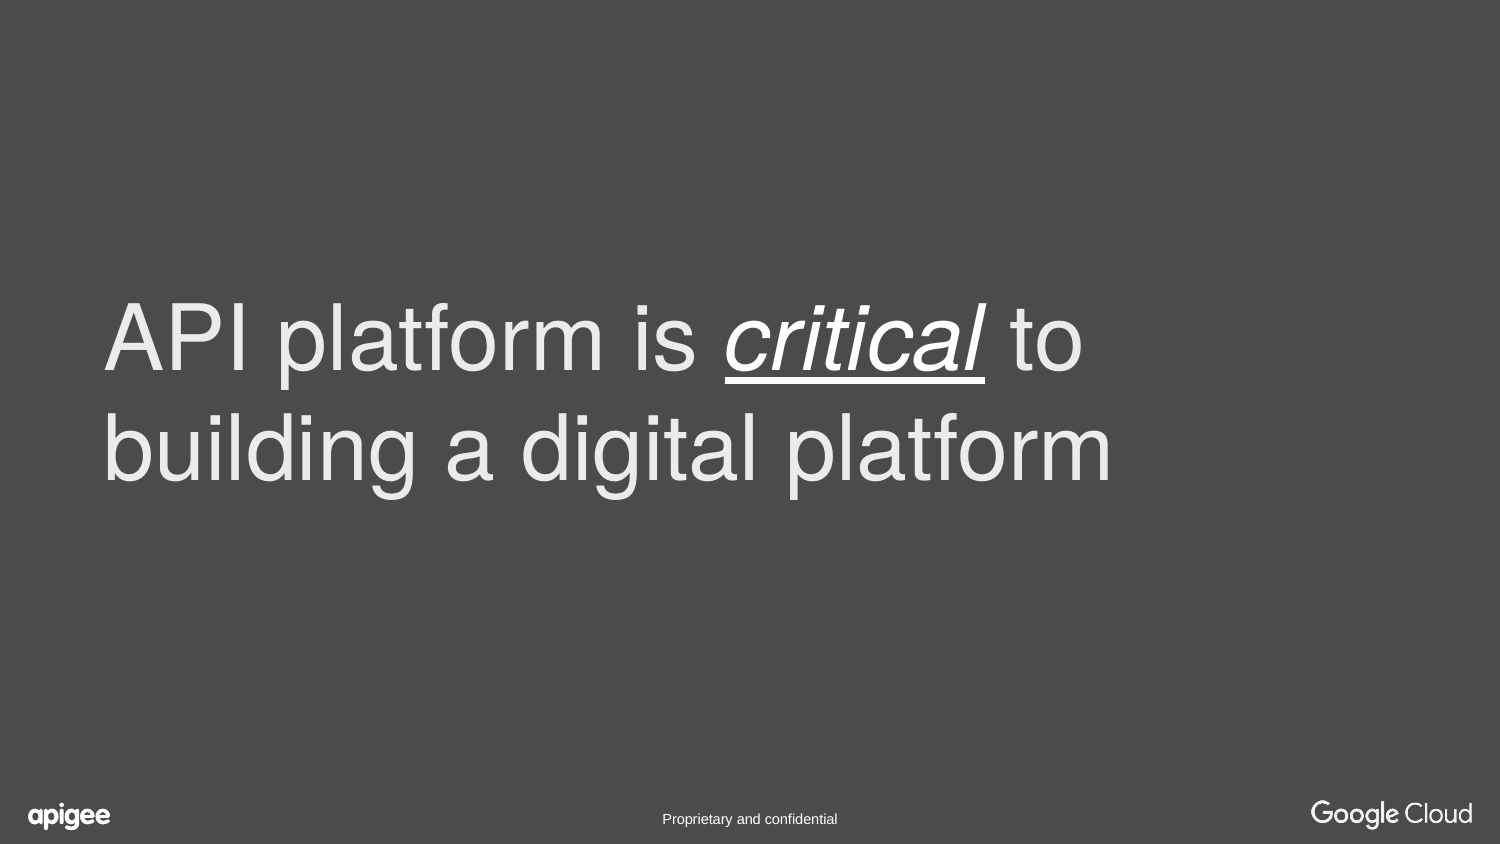

API platform is critical to building a digital platform